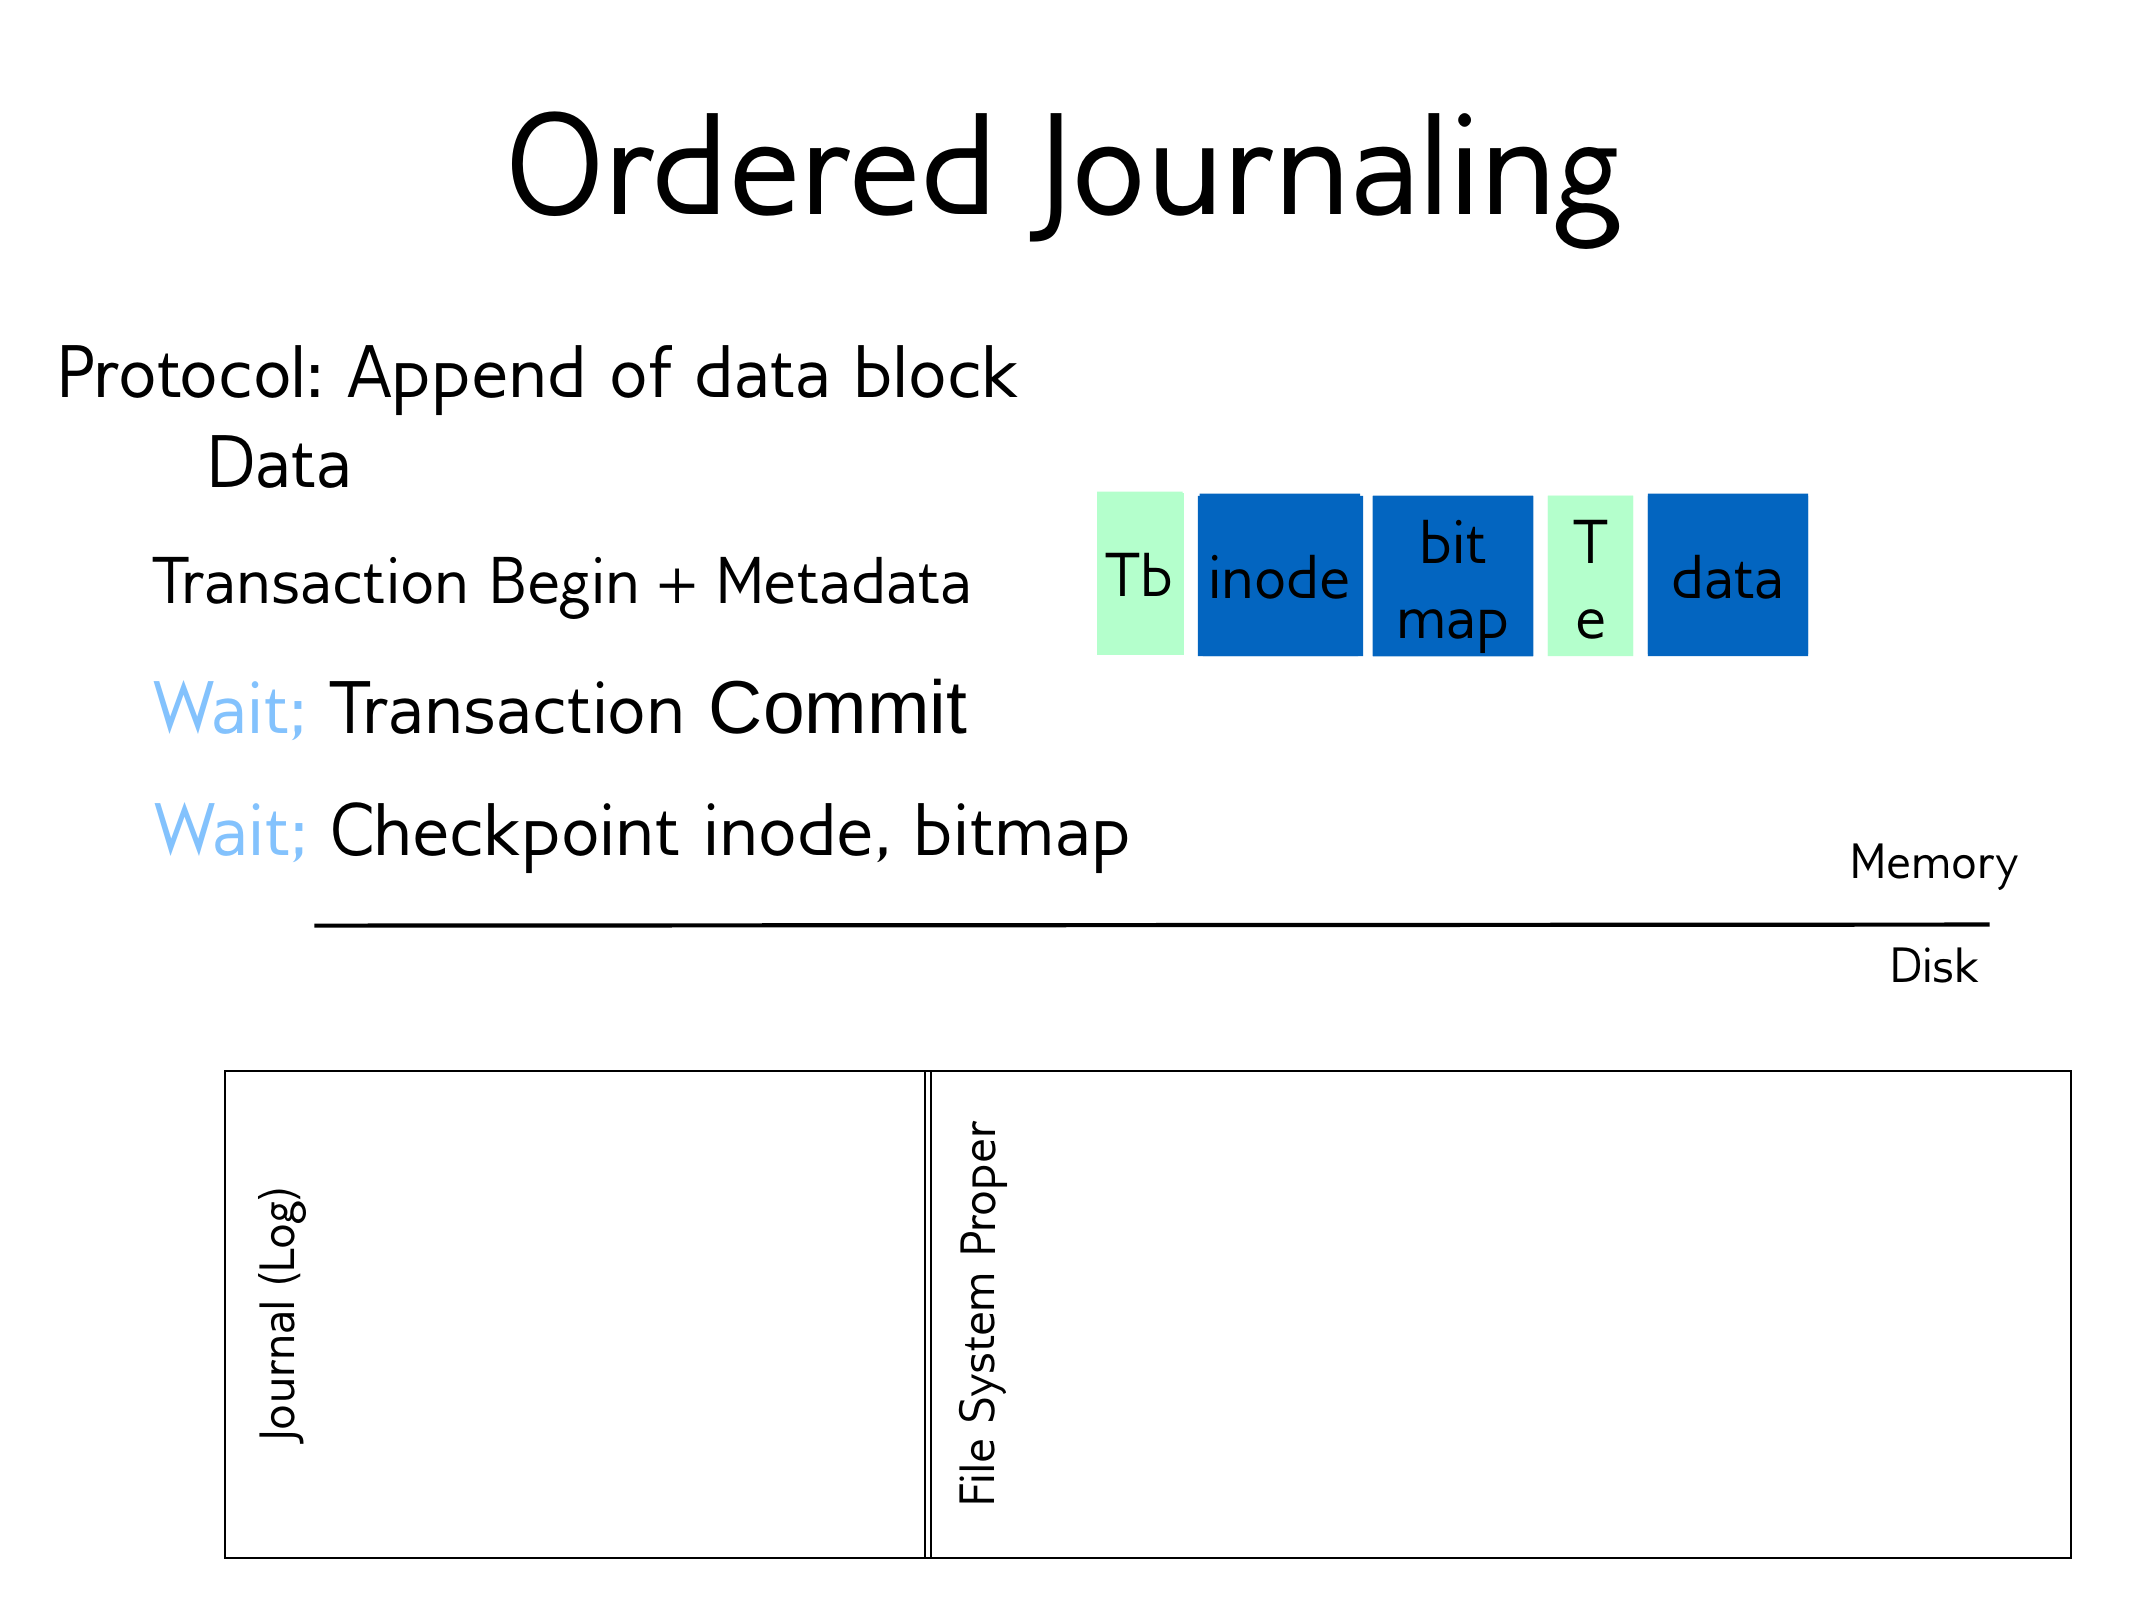

# Ordered Journaling
Protocol: Append of data block    	Data

Transaction Begin + Metadata
Tb
inode
data
inode
bit
map
T
e
data
Tb
T
e
inode
bit
map
bit
map
Wait; Transaction Commit
Wait; Checkpoint inode, bitmap
Memory

Disk

Journal (Log)
File System Proper